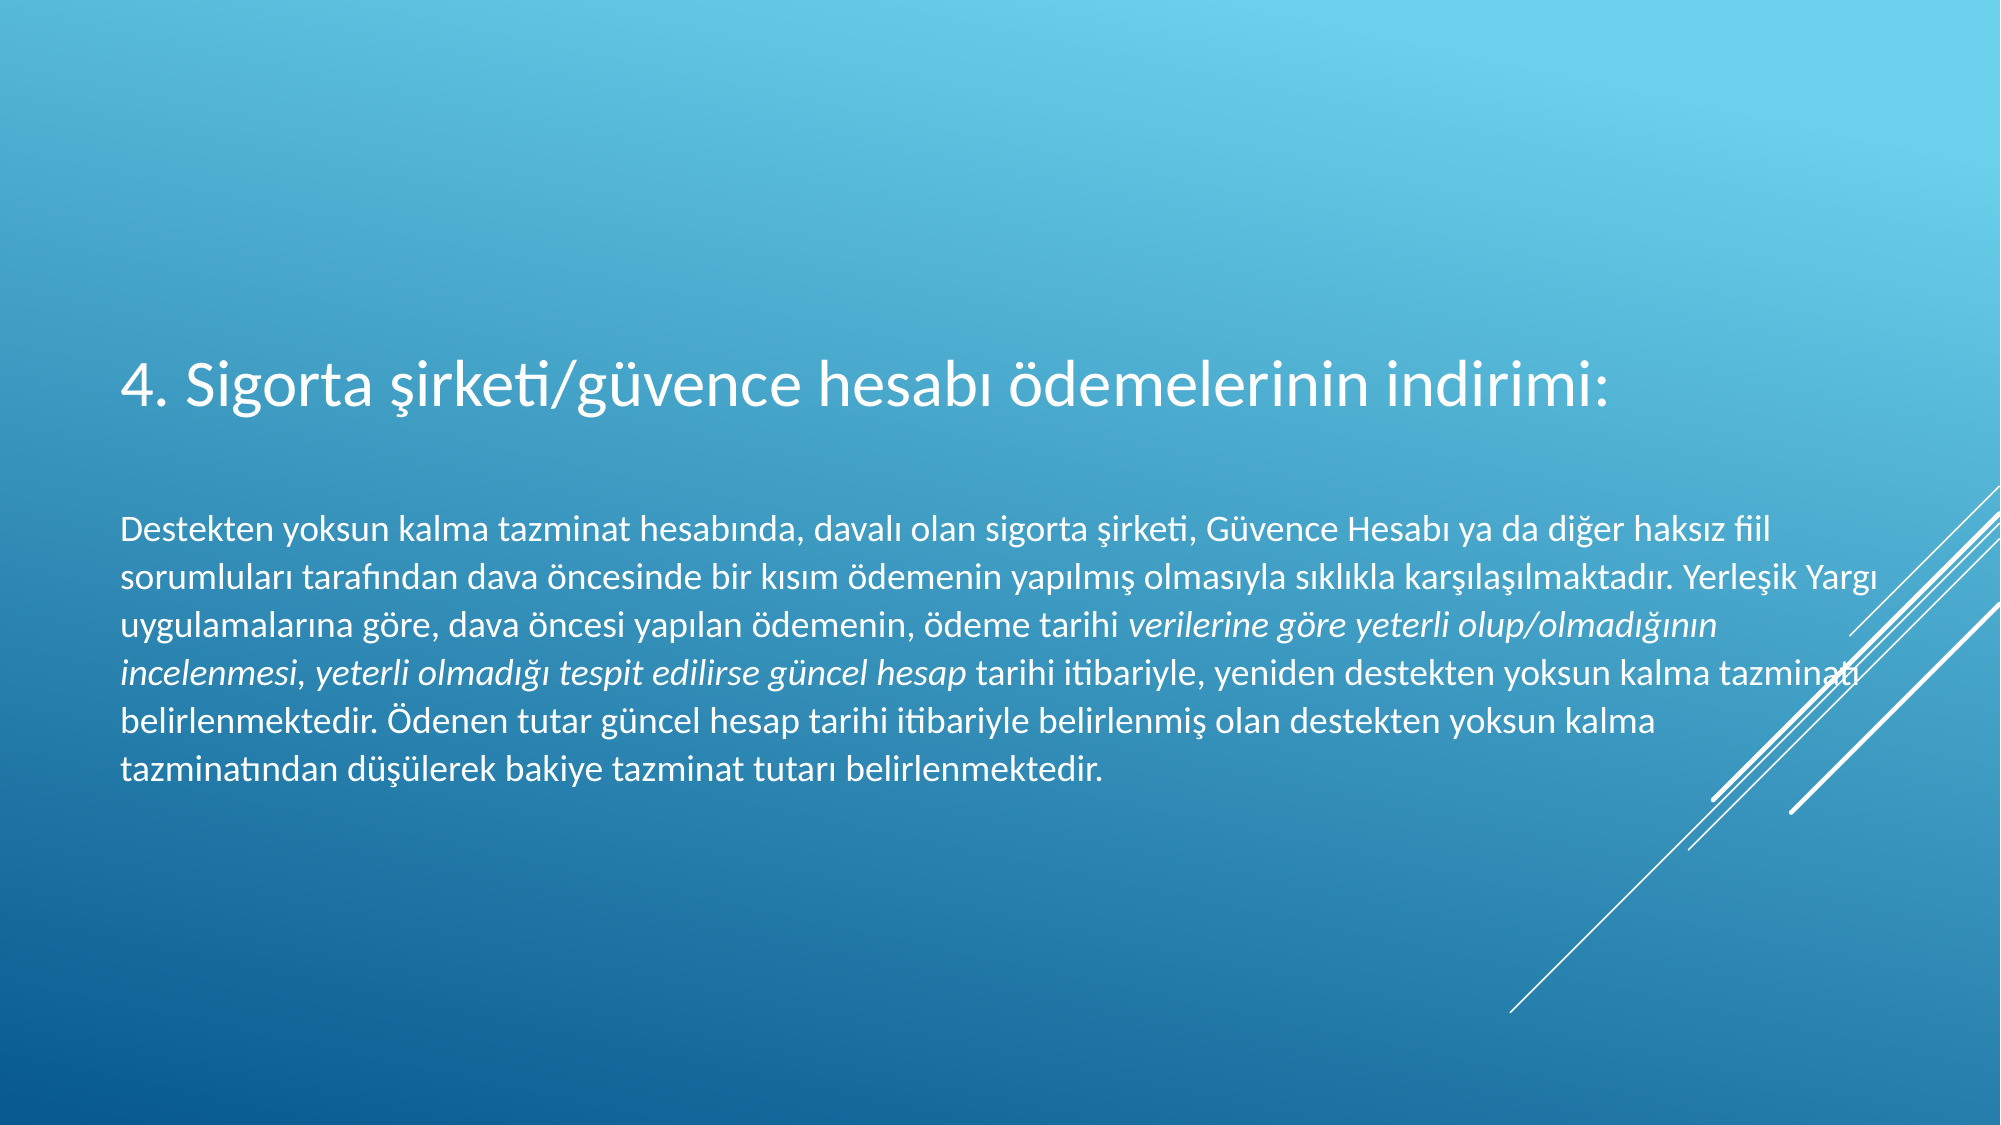

4. Sigorta şirketi/güvence hesabı ödemelerinin indirimi:

Destekten yoksun kalma tazminat hesabında, davalı olan sigorta şirketi, Güvence Hesabı ya da diğer haksız fiil sorumluları tarafından dava öncesinde bir kısım ödemenin yapılmış olmasıyla sıklıkla karşılaşılmaktadır. Yerleşik Yargı uygulamalarına göre, dava öncesi yapılan ödemenin, ödeme tarihi verilerine göre yeterli olup/olmadığının incelenmesi, yeterli olmadığı tespit edilirse güncel hesap tarihi itibariyle, yeniden destekten yoksun kalma tazminatı belirlenmektedir. Ödenen tutar güncel hesap tarihi itibariyle belirlenmiş olan destekten yoksun kalma tazminatından düşülerek bakiye tazminat tutarı belirlenmektedir.